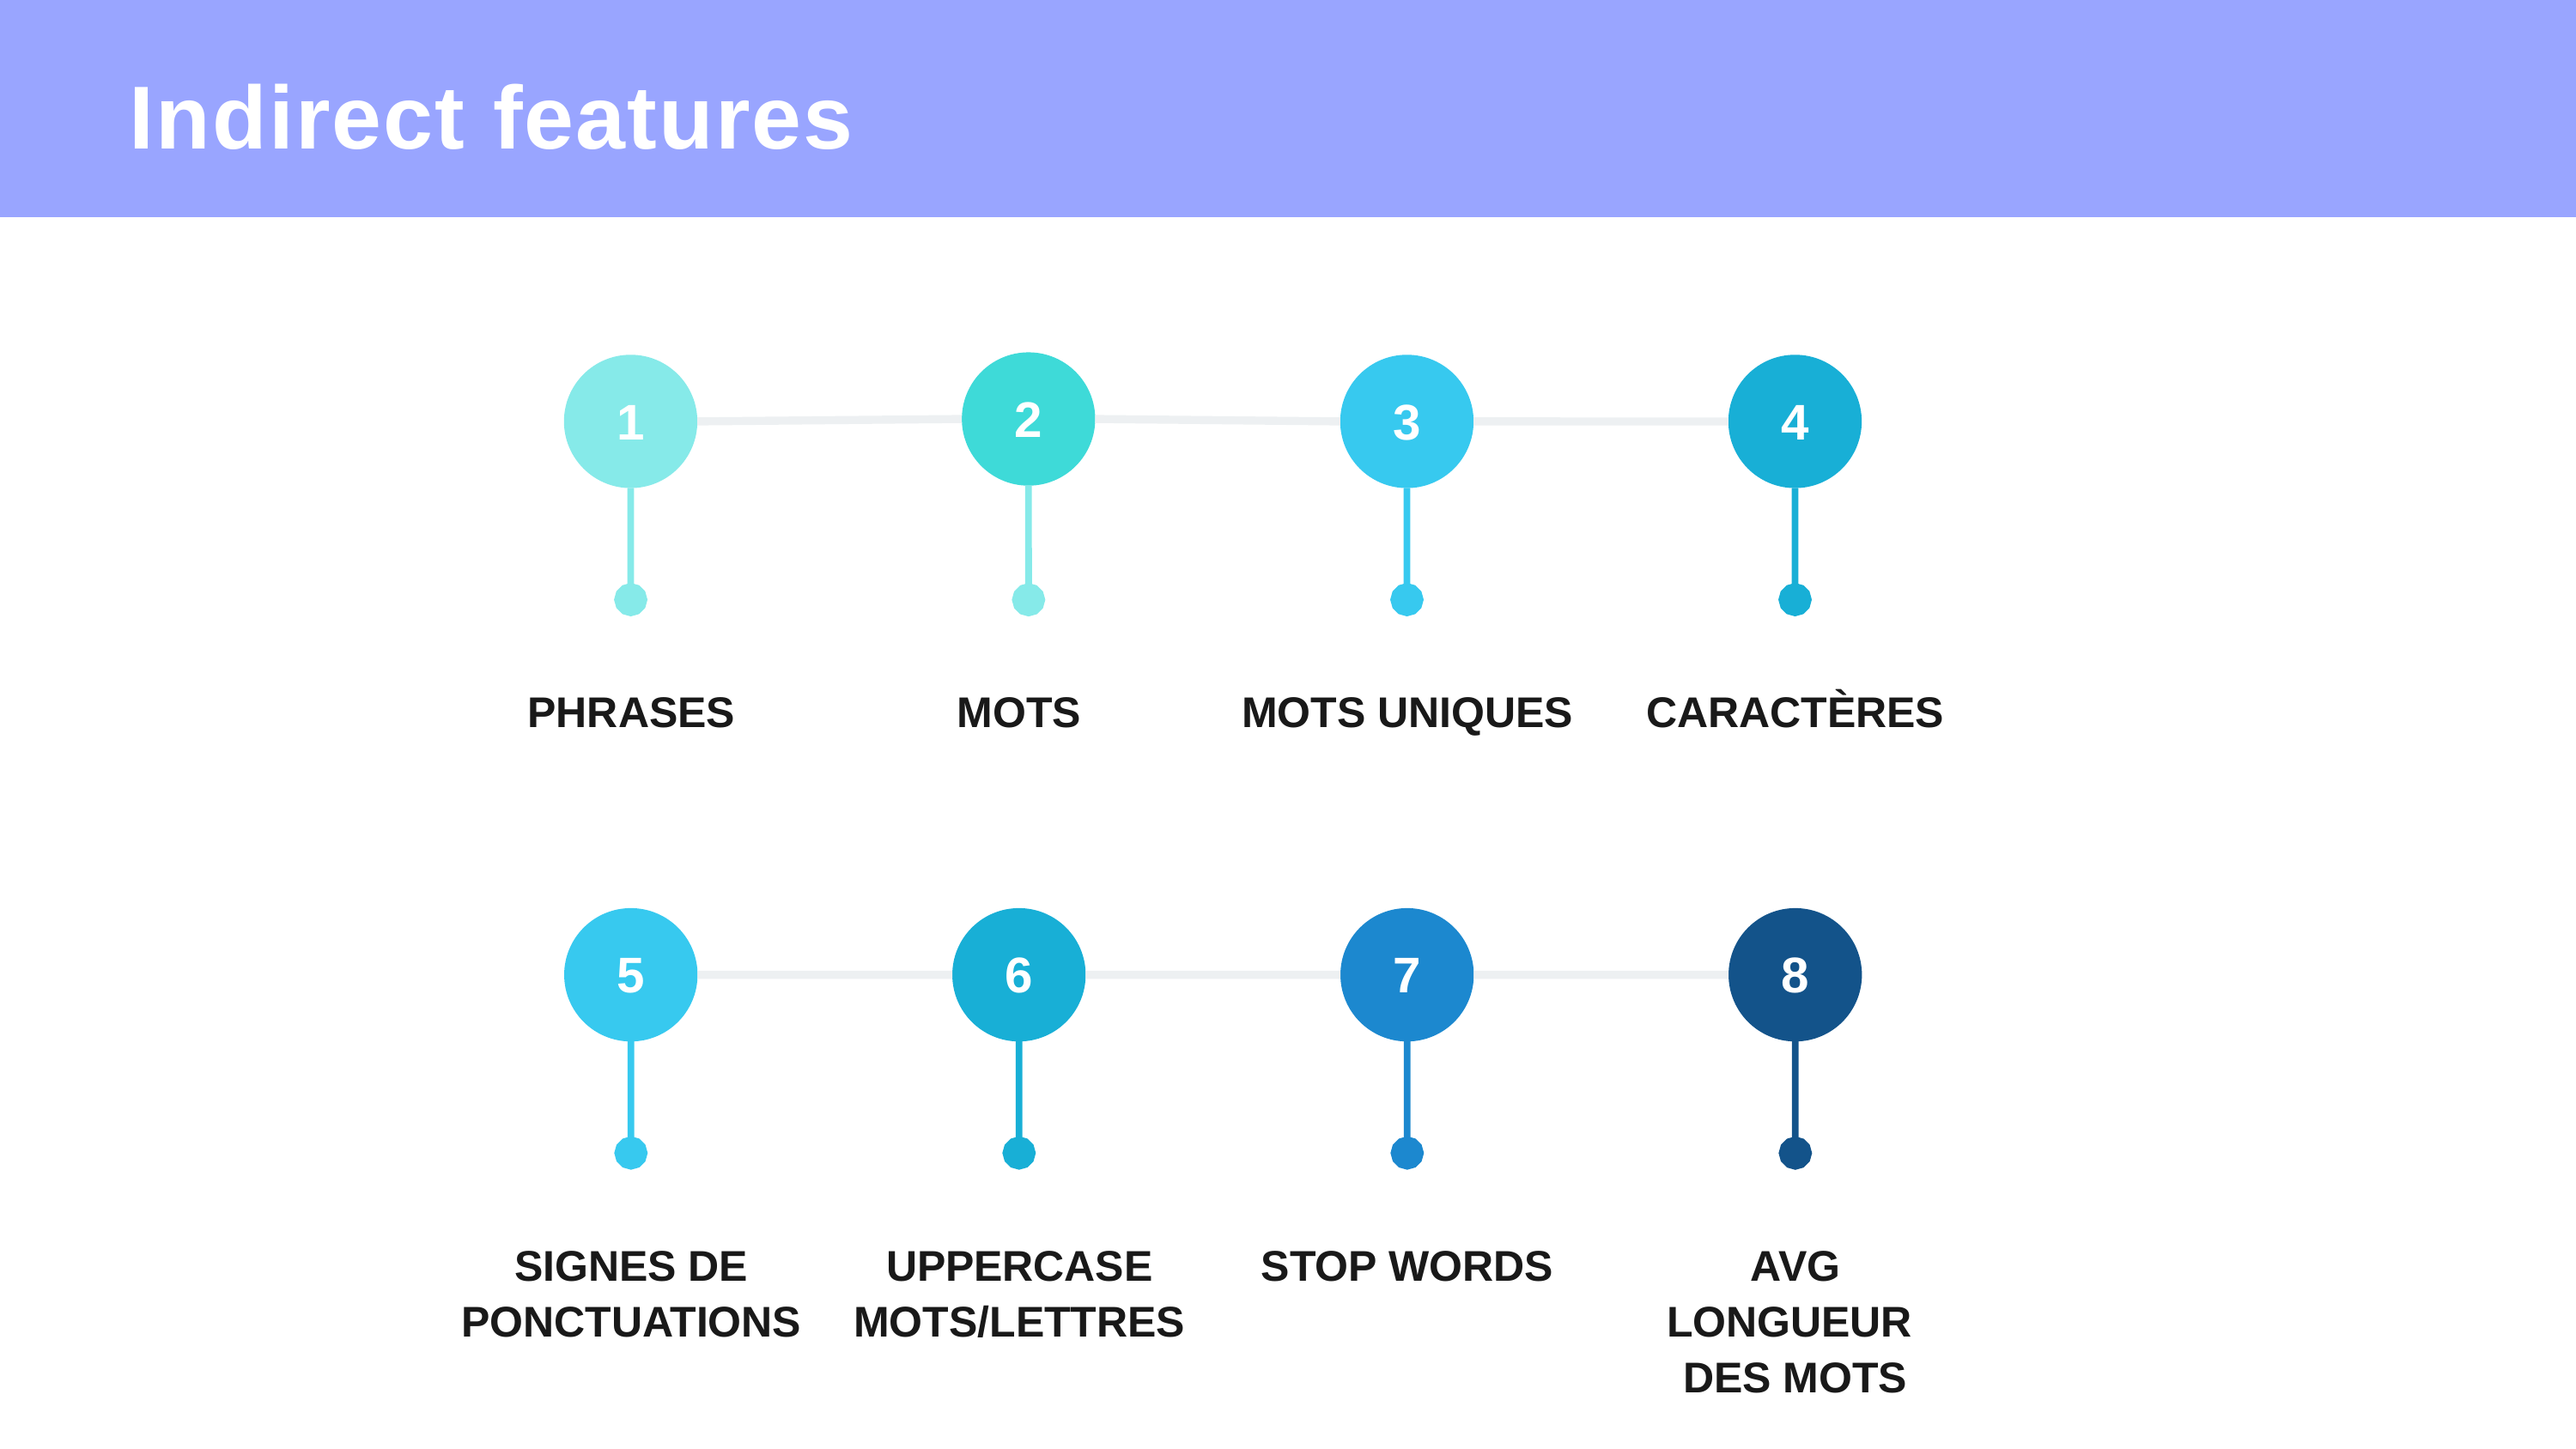

Indirect features

2

1

3

4

PHRASES
MOTS
MOTS UNIQUES
CARACTÈRES

5

6

7

8

SIGNES DE PONCTUATIONS
UPPERCASE MOTS/LETTRES
STOP WORDS
AVG LONGUEUR
DES MOTS